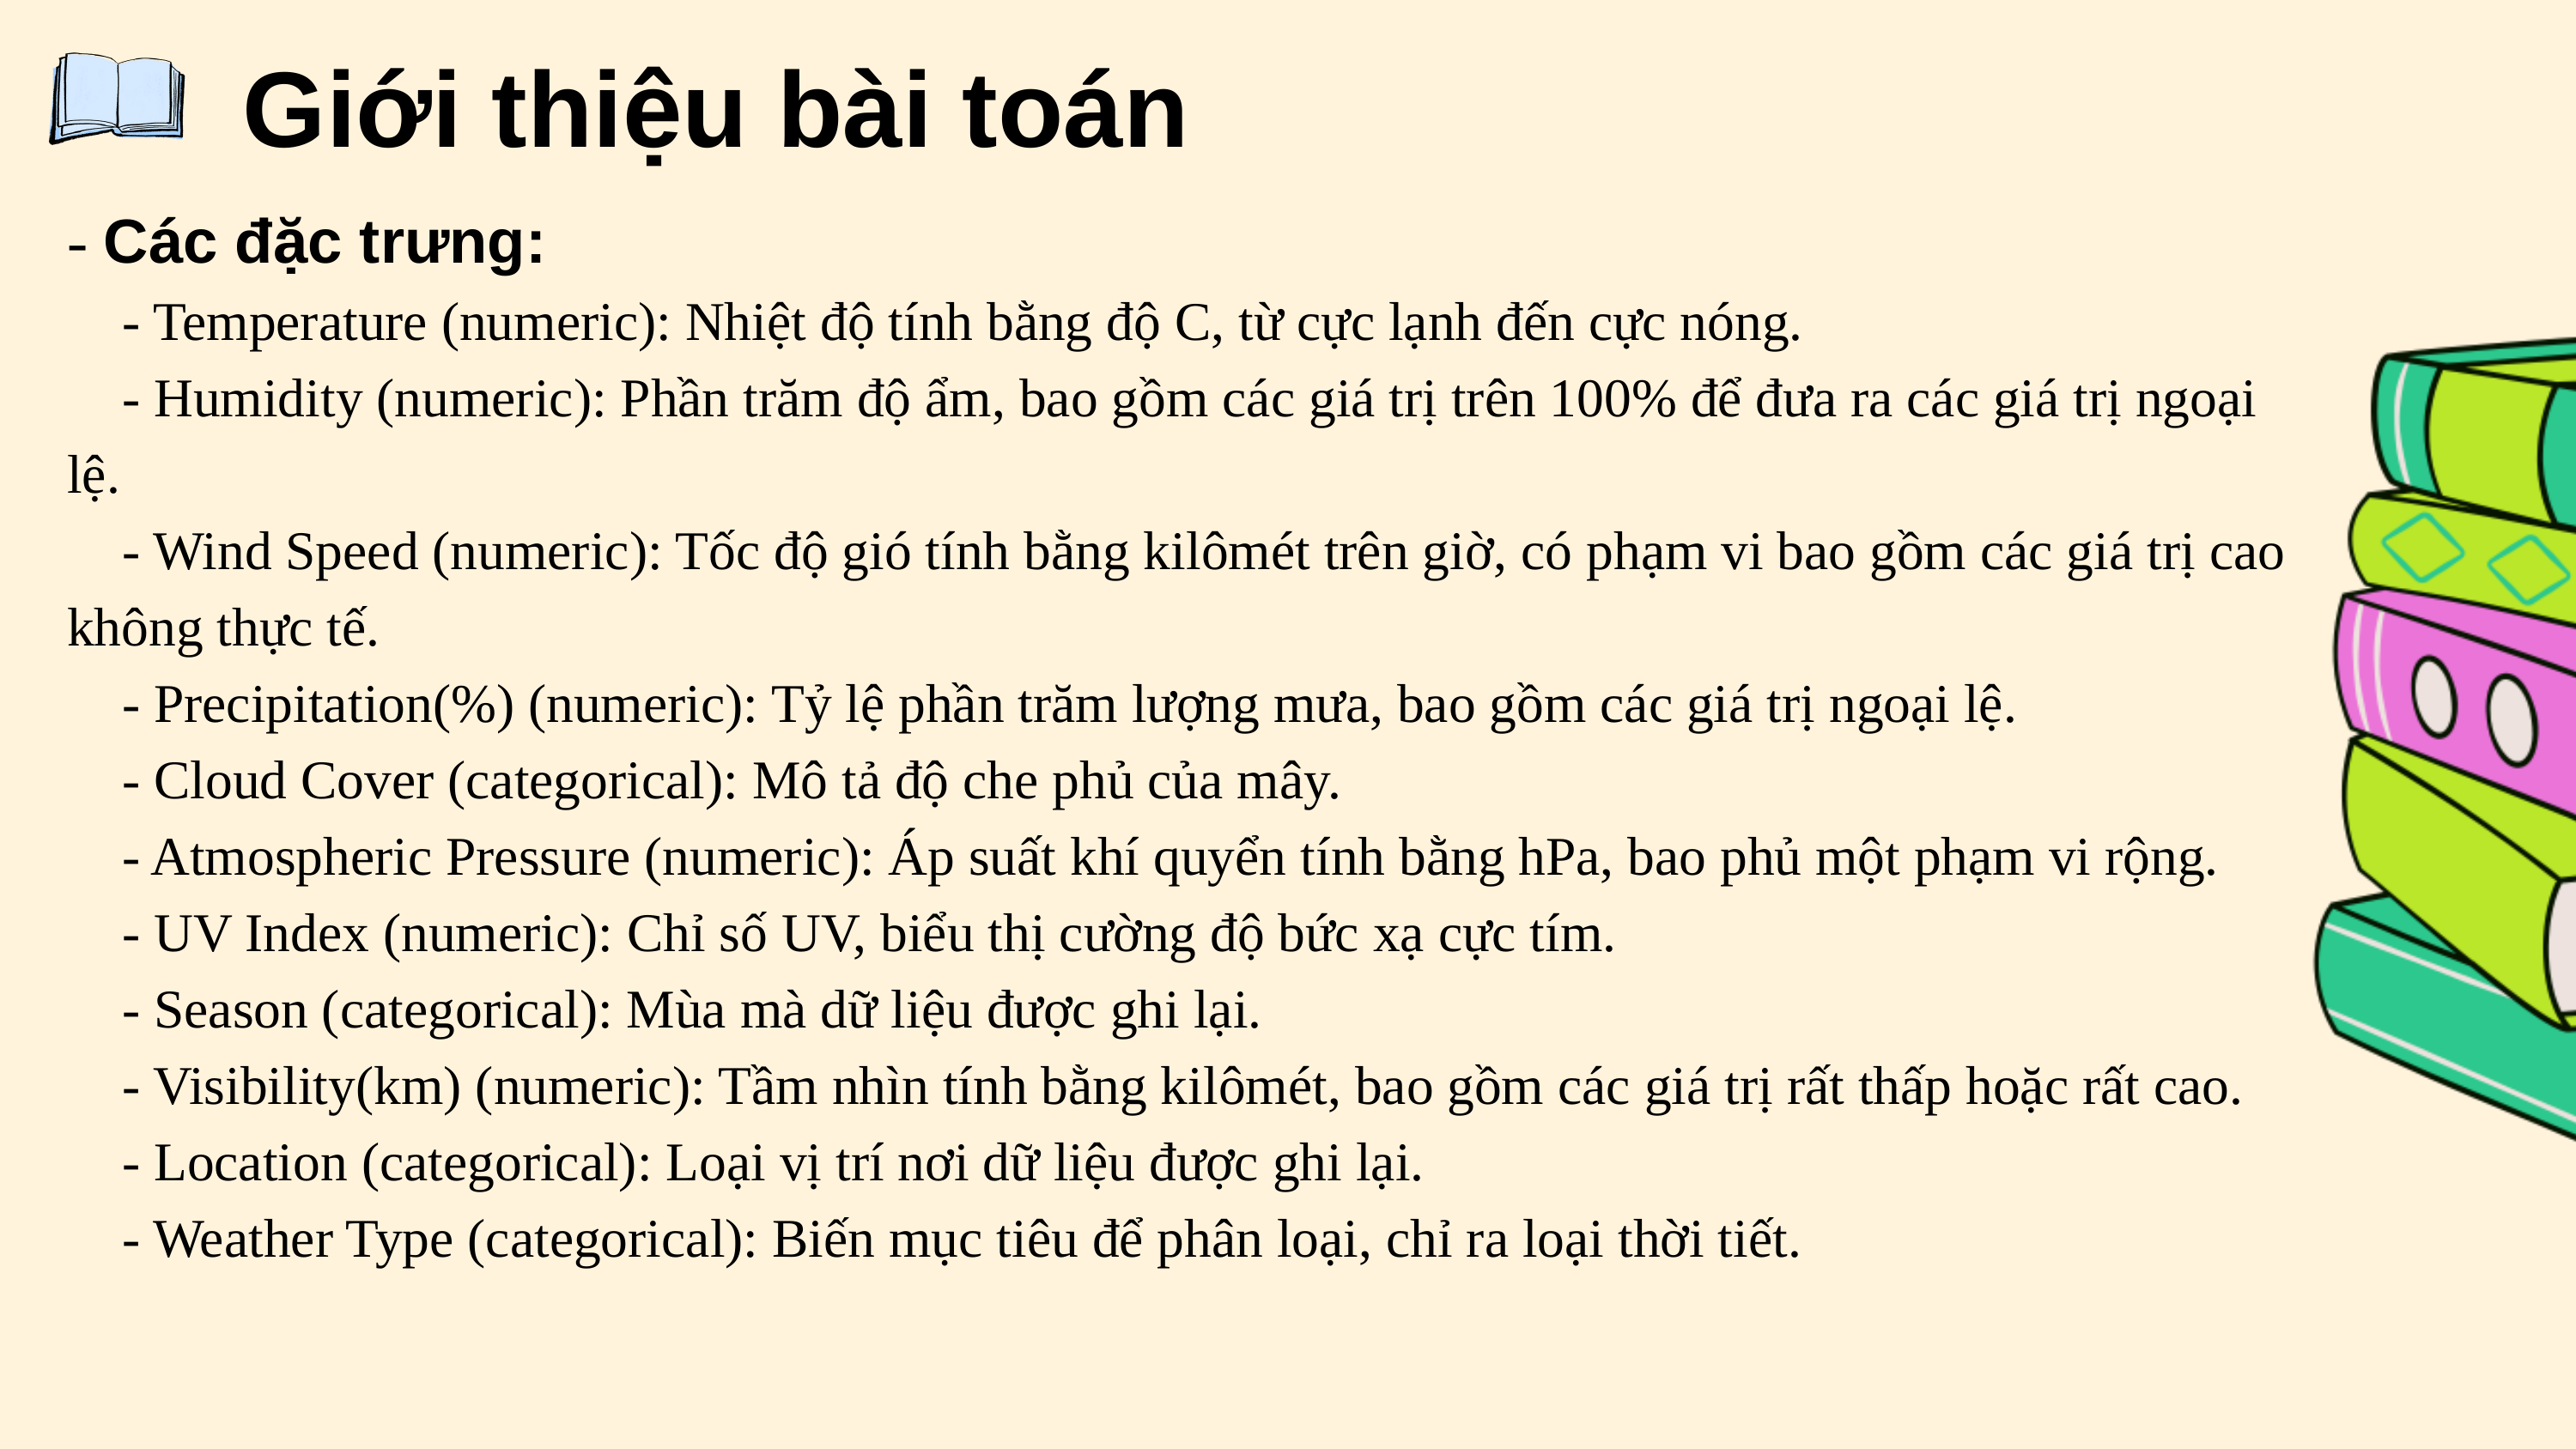

Giới thiệu bài toán

- Các đặc trưng:
    - Temperature (numeric): Nhiệt độ tính bằng độ C, từ cực lạnh đến cực nóng.
    - Humidity (numeric): Phần trăm độ ẩm, bao gồm các giá trị trên 100% để đưa ra các giá trị ngoại lệ.
    - Wind Speed (numeric): Tốc độ gió tính bằng kilômét trên giờ, có phạm vi bao gồm các giá trị cao không thực tế.
    - Precipitation(%) (numeric): Tỷ lệ phần trăm lượng mưa, bao gồm các giá trị ngoại lệ.
    - Cloud Cover (categorical): Mô tả độ che phủ của mây.
    - Atmospheric Pressure (numeric): Áp suất khí quyển tính bằng hPa, bao phủ một phạm vi rộng.
    - UV Index (numeric): Chỉ số UV, biểu thị cường độ bức xạ cực tím.
    - Season (categorical): Mùa mà dữ liệu được ghi lại.
    - Visibility(km) (numeric): Tầm nhìn tính bằng kilômét, bao gồm các giá trị rất thấp hoặc rất cao.
    - Location (categorical): Loại vị trí nơi dữ liệu được ghi lại.
    - Weather Type (categorical): Biến mục tiêu để phân loại, chỉ ra loại thời tiết.